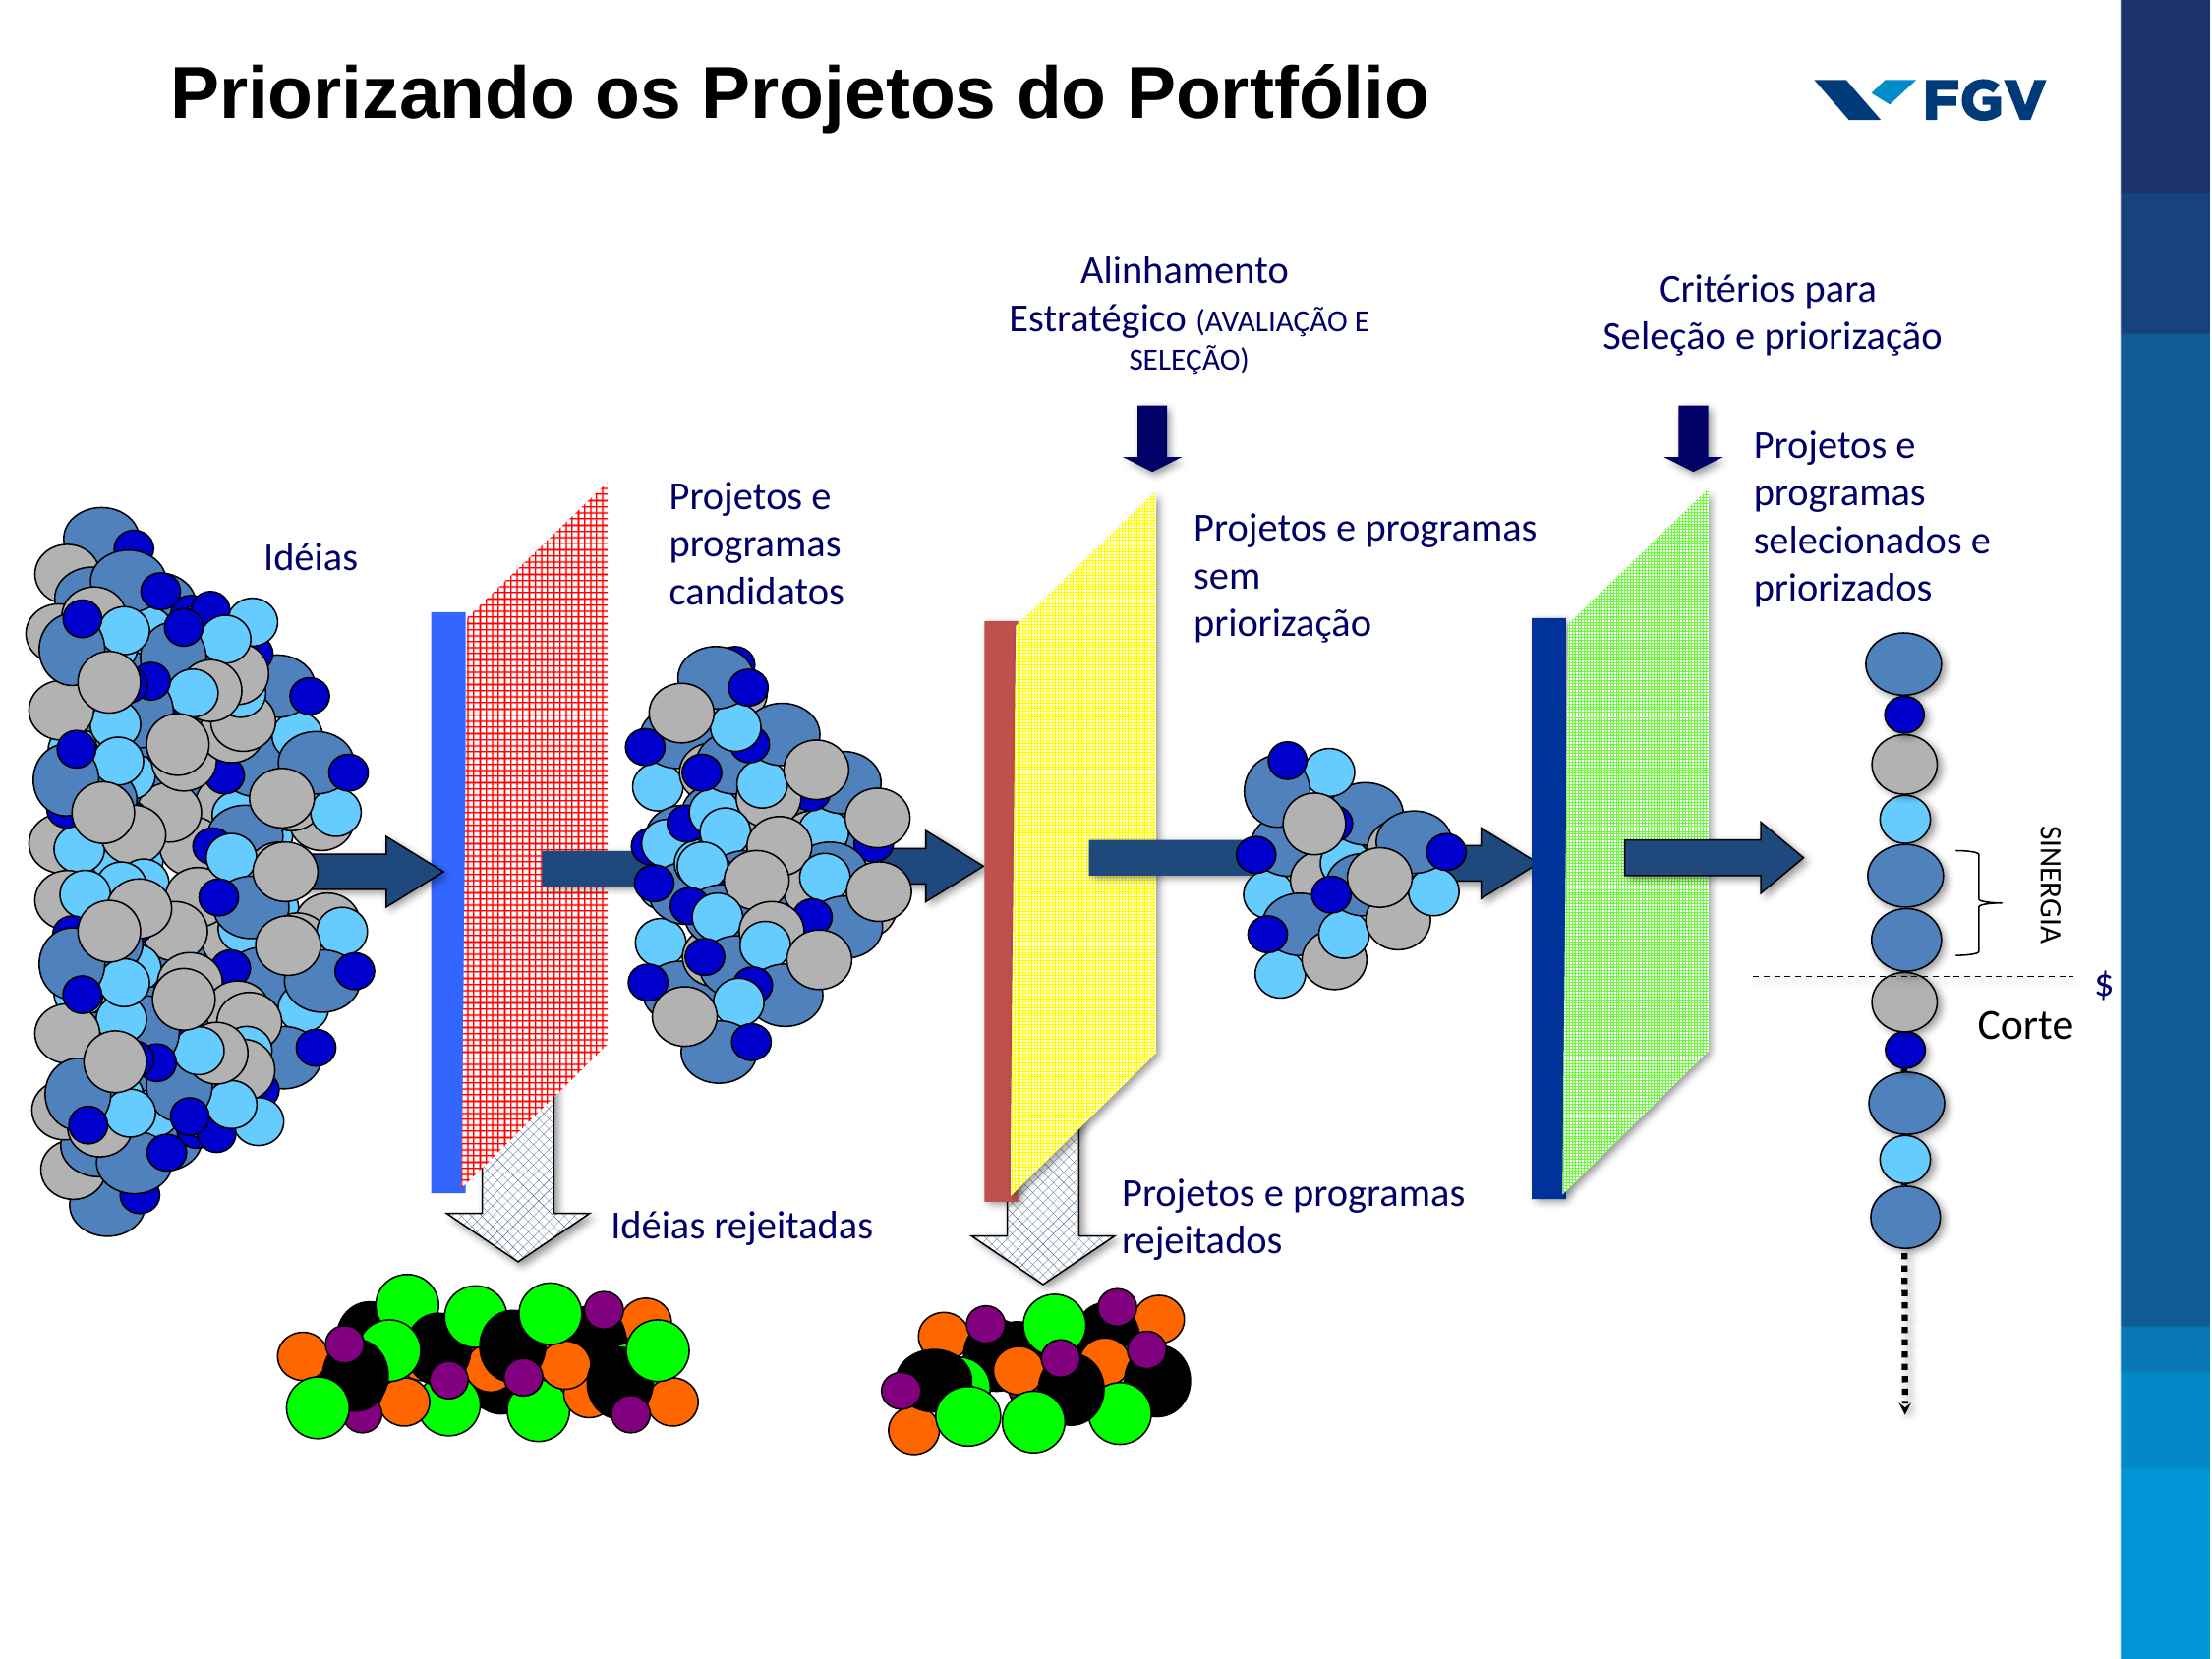

Priorizando os Projetos do Portfólio
Alinhamento
Estratégico (AVALIAÇÃO E SELEÇÃO)
Critérios para
Seleção e priorização

Projetos e programas selecionados e
priorizados
Projetos e programas
candidatos

Projetos e programas sem
priorização

Idéias

SINERGIA

$

Corte

Projetos e programas  rejeitados

Idéias rejeitadas